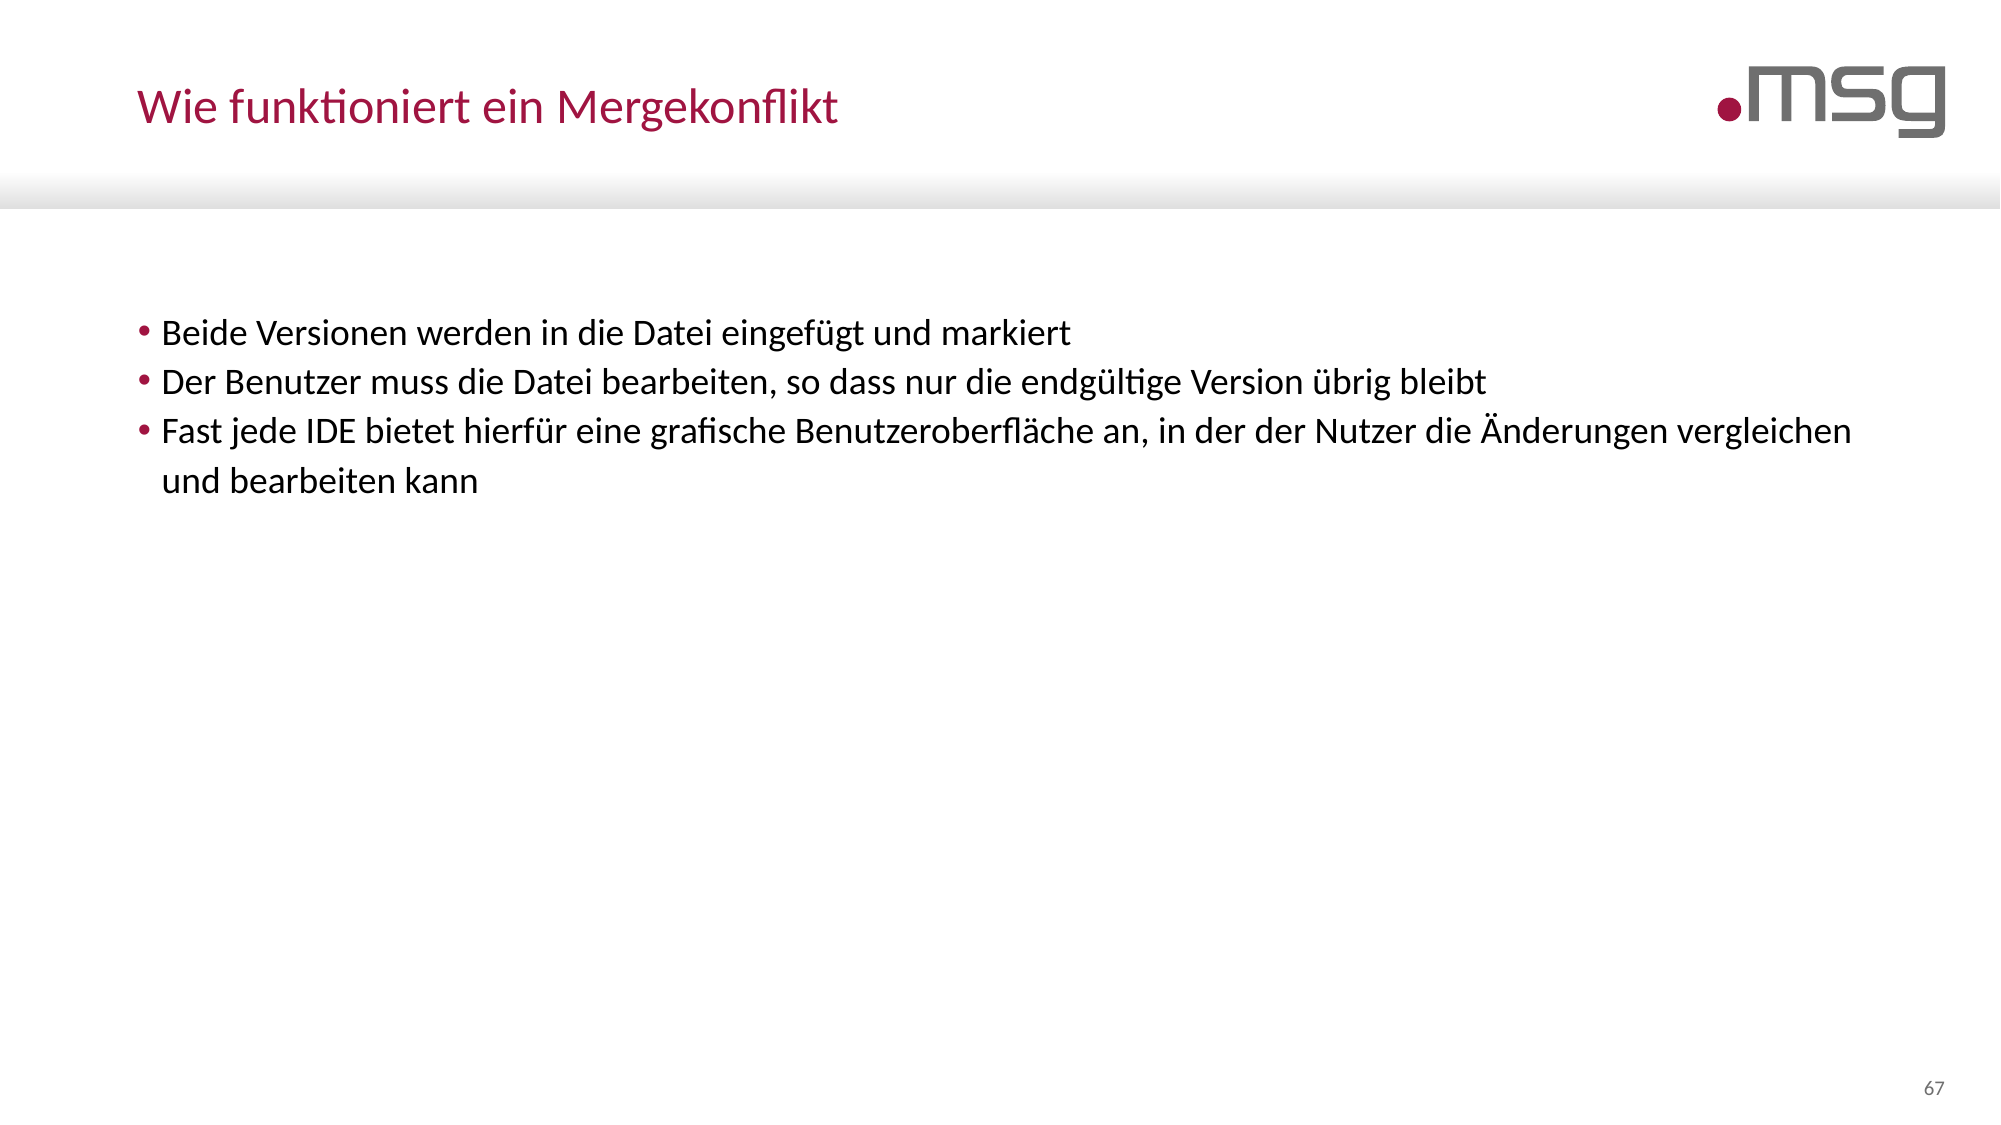

# Wie funktioniert ein Mergekonflikt
Beide Versionen werden in die Datei eingefügt und markiert
Der Benutzer muss die Datei bearbeiten, so dass nur die endgültige Version übrig bleibt
Fast jede IDE bietet hierfür eine grafische Benutzeroberfläche an, in der der Nutzer die Änderungen vergleichen und bearbeiten kann
67